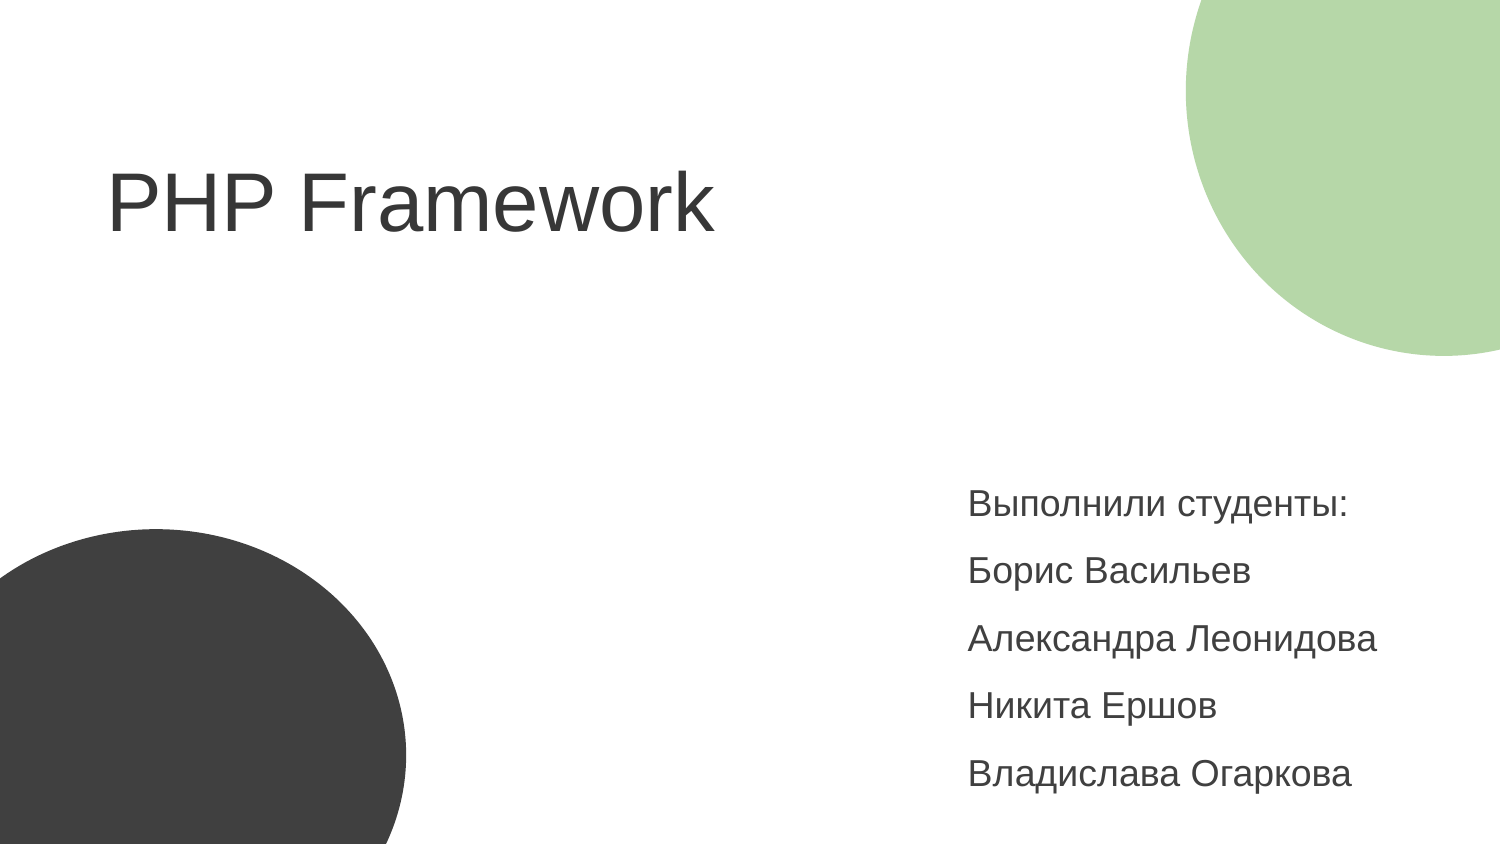

# PHP Framework
Выполнили студенты:
Борис Васильев
Александра Леонидова
Никита Ершов
Владислава Огаркова